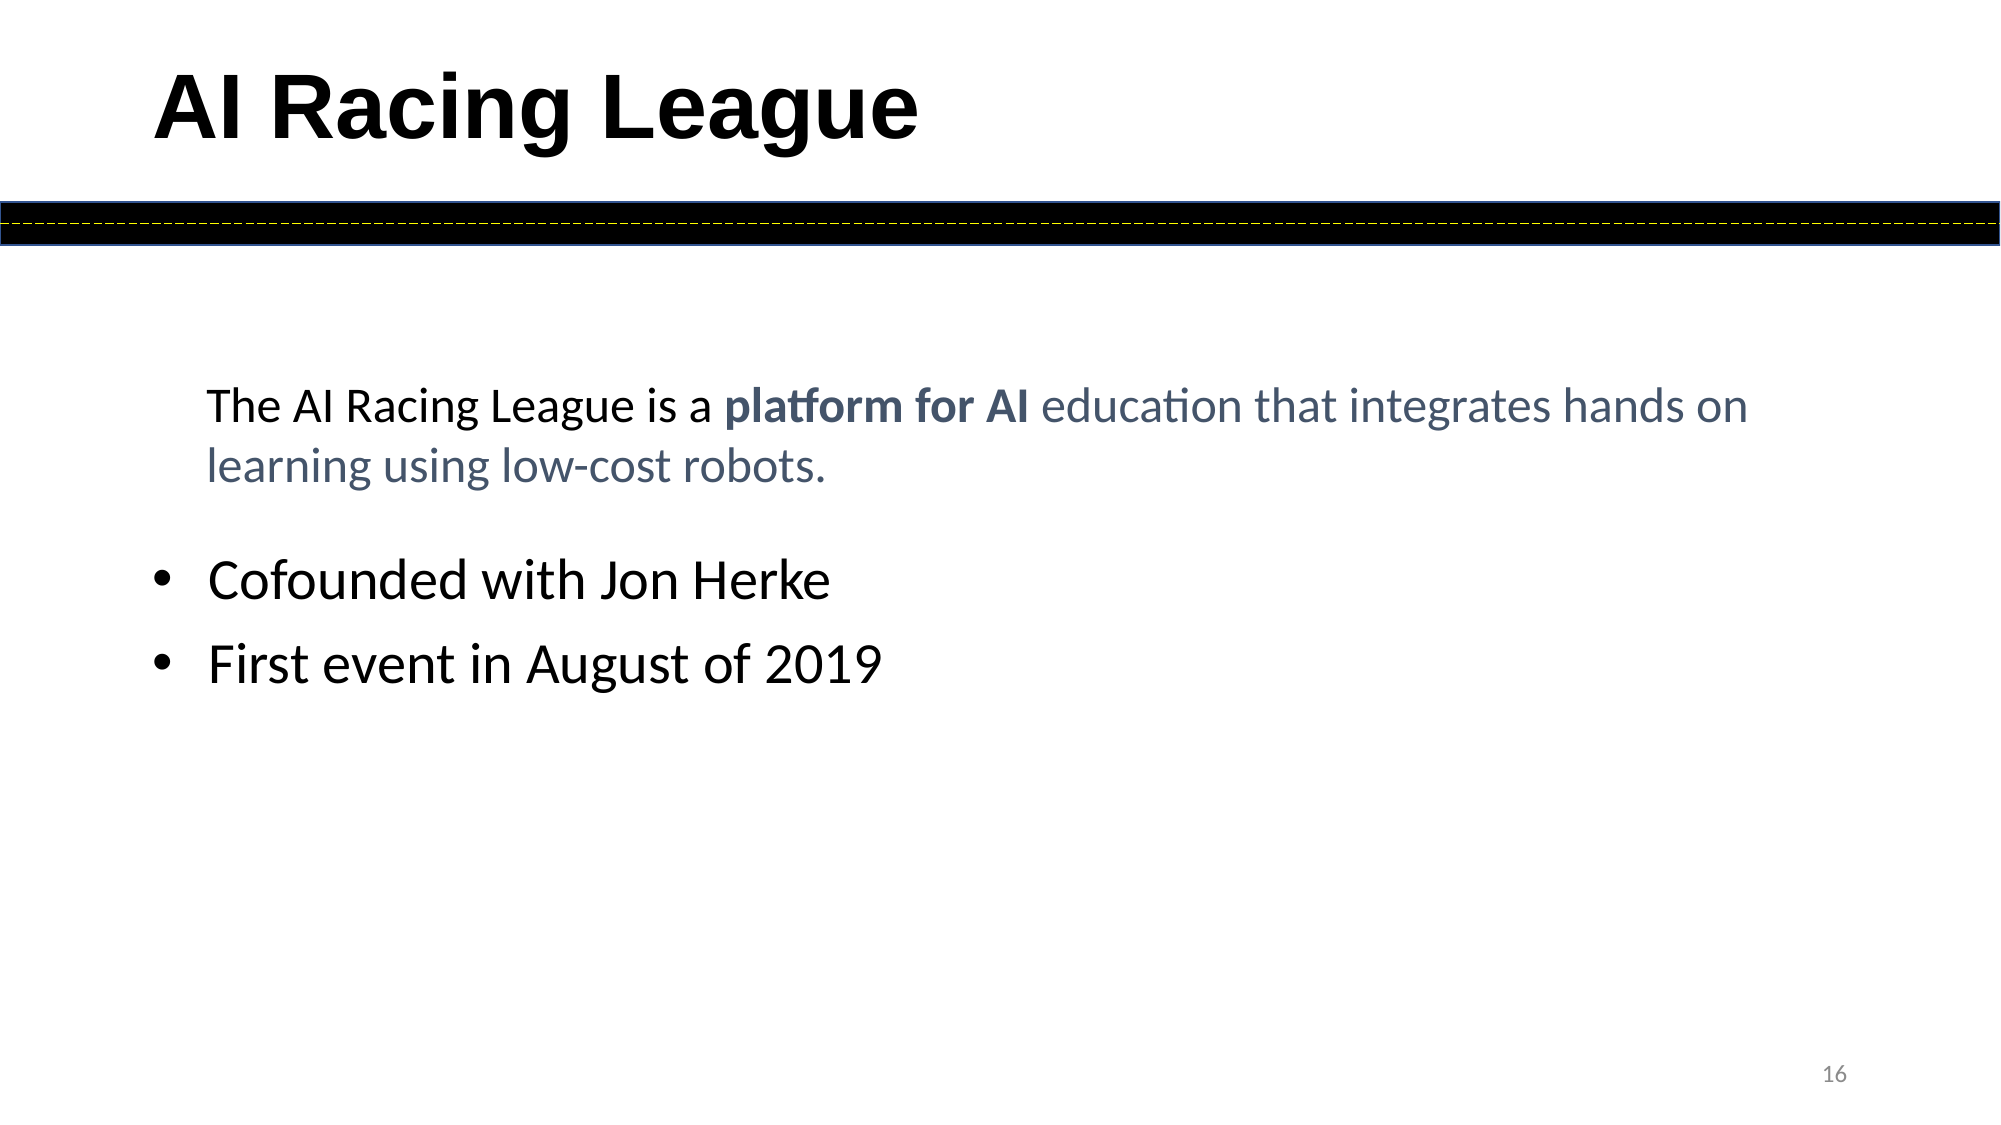

# AI Racing League
The AI Racing League is a platform for AI education that integrates hands on learning using low-cost robots.
Cofounded with Jon Herke
First event in August of 2019
16